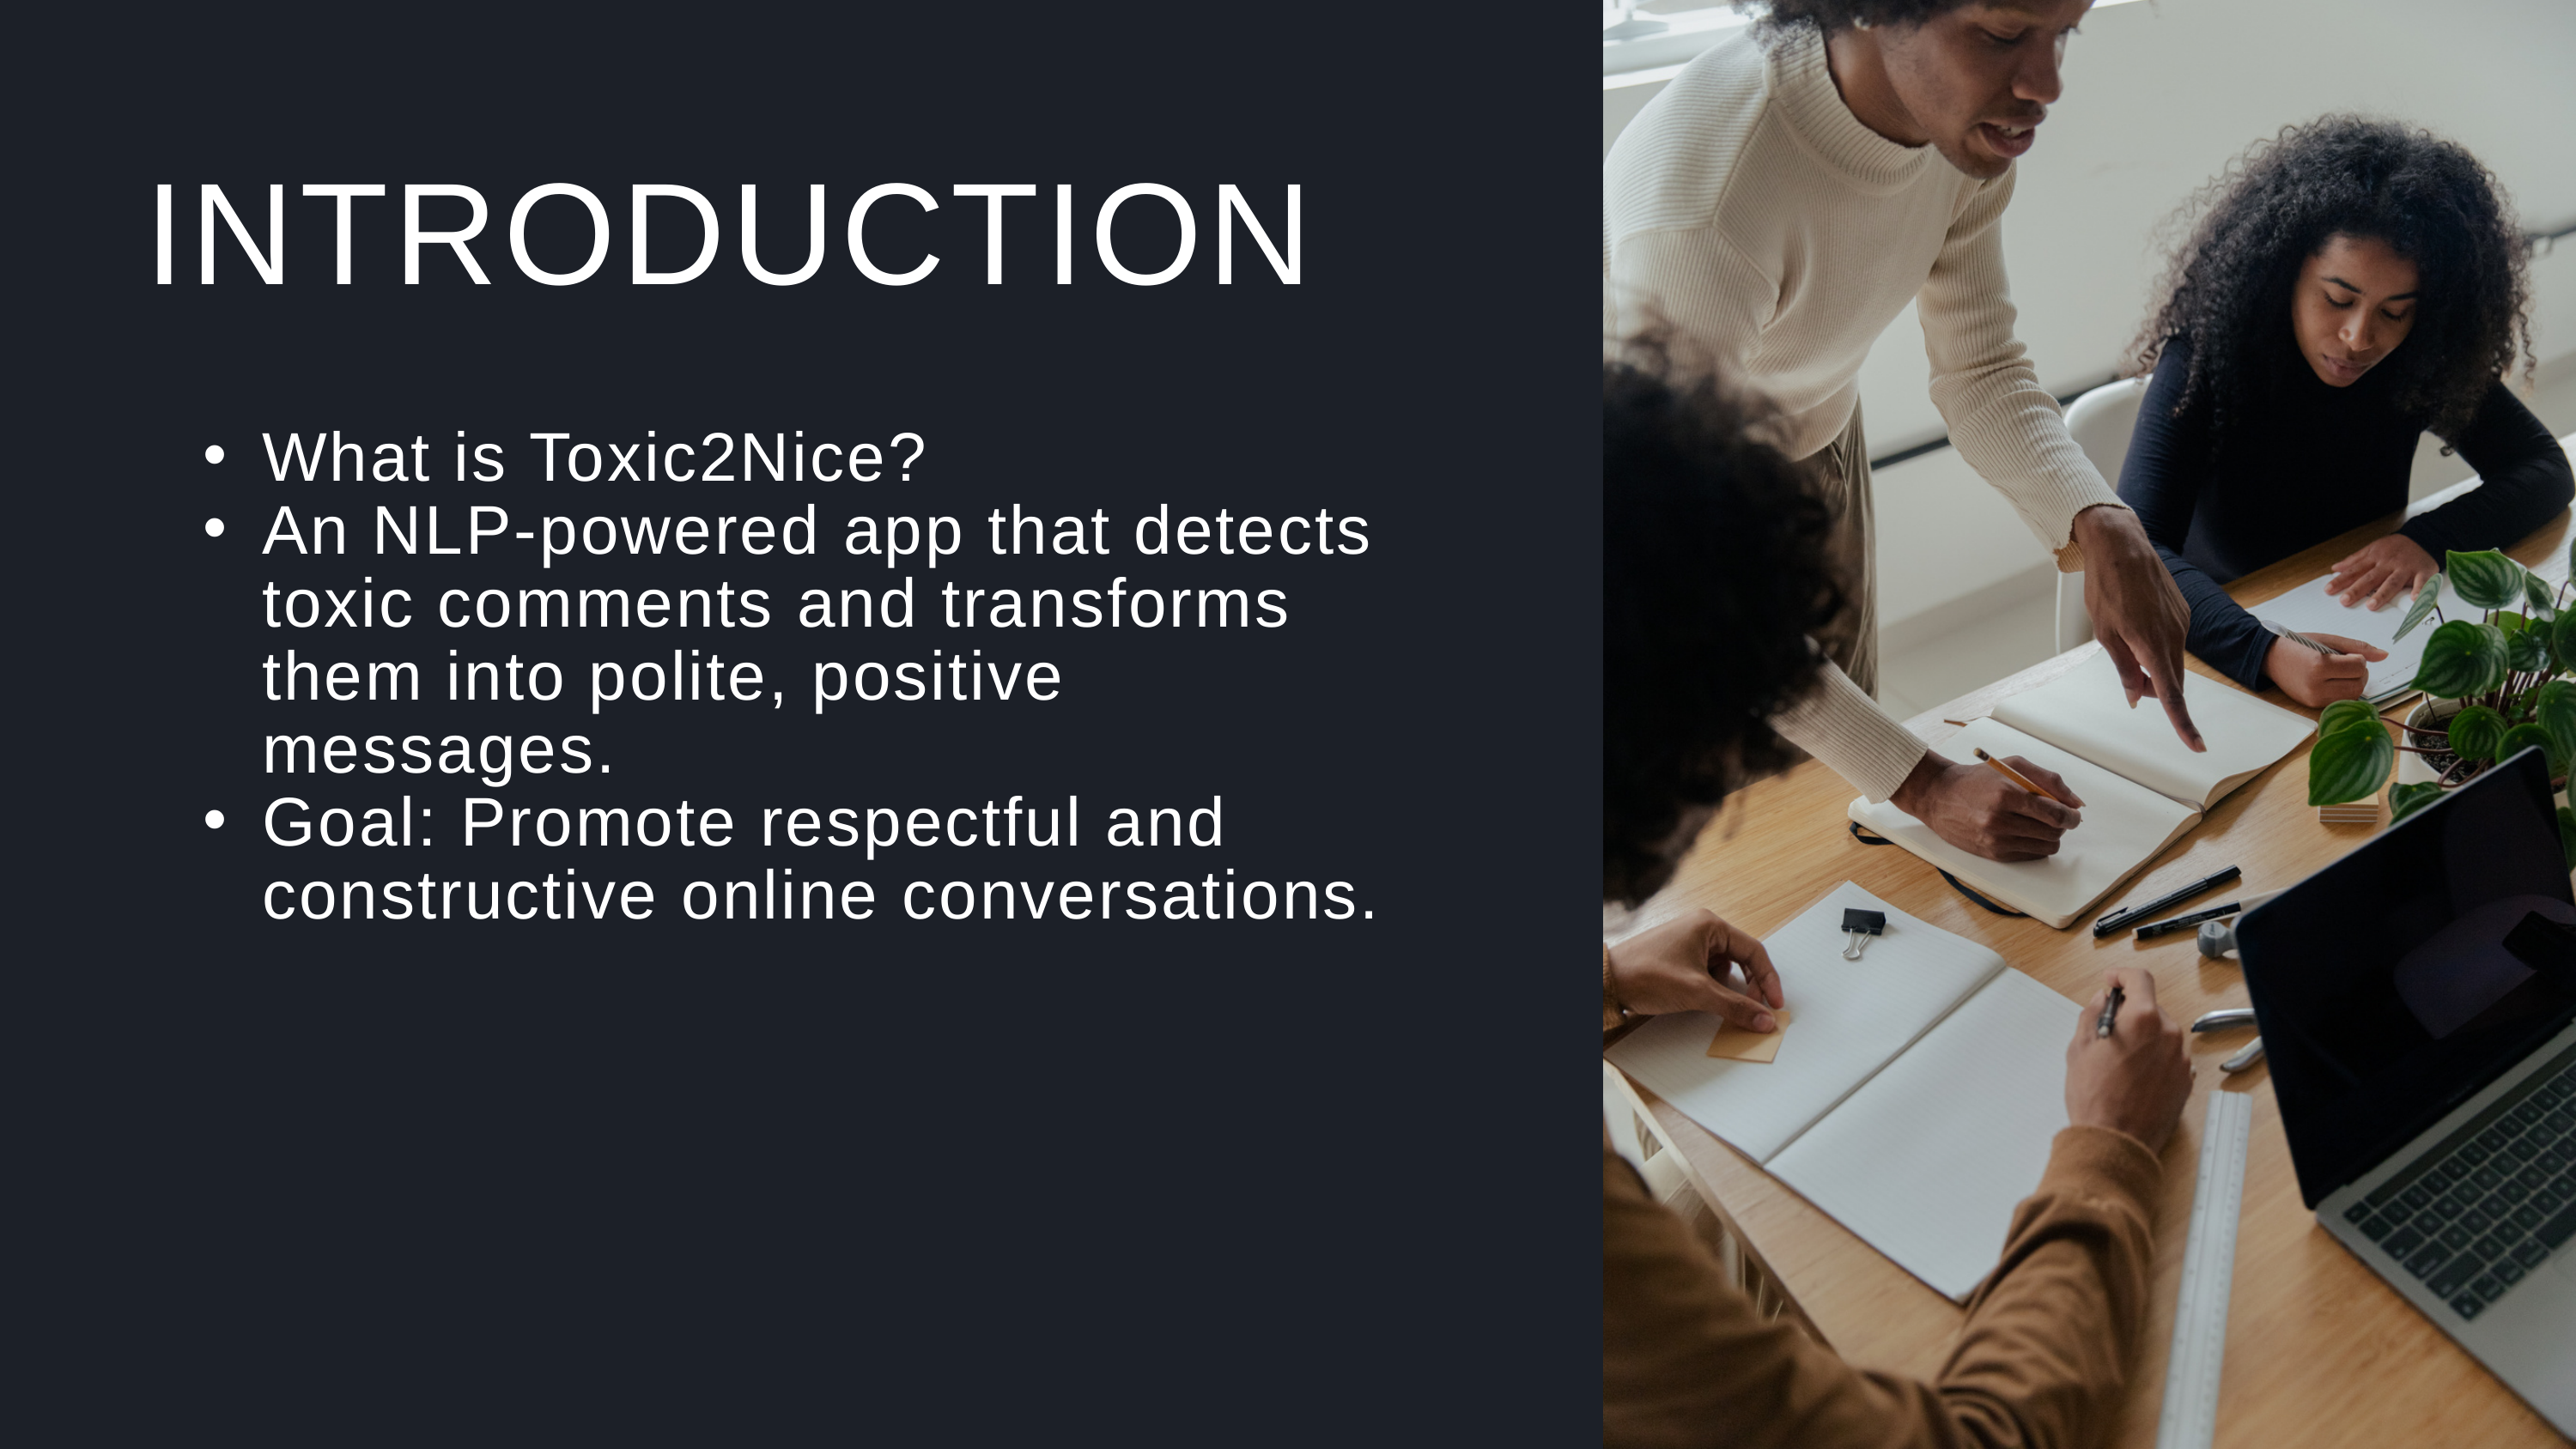

INTRODUCTION
What is Toxic2Nice?
An NLP-powered app that detects toxic comments and transforms them into polite, positive messages.
Goal: Promote respectful and constructive online conversations.